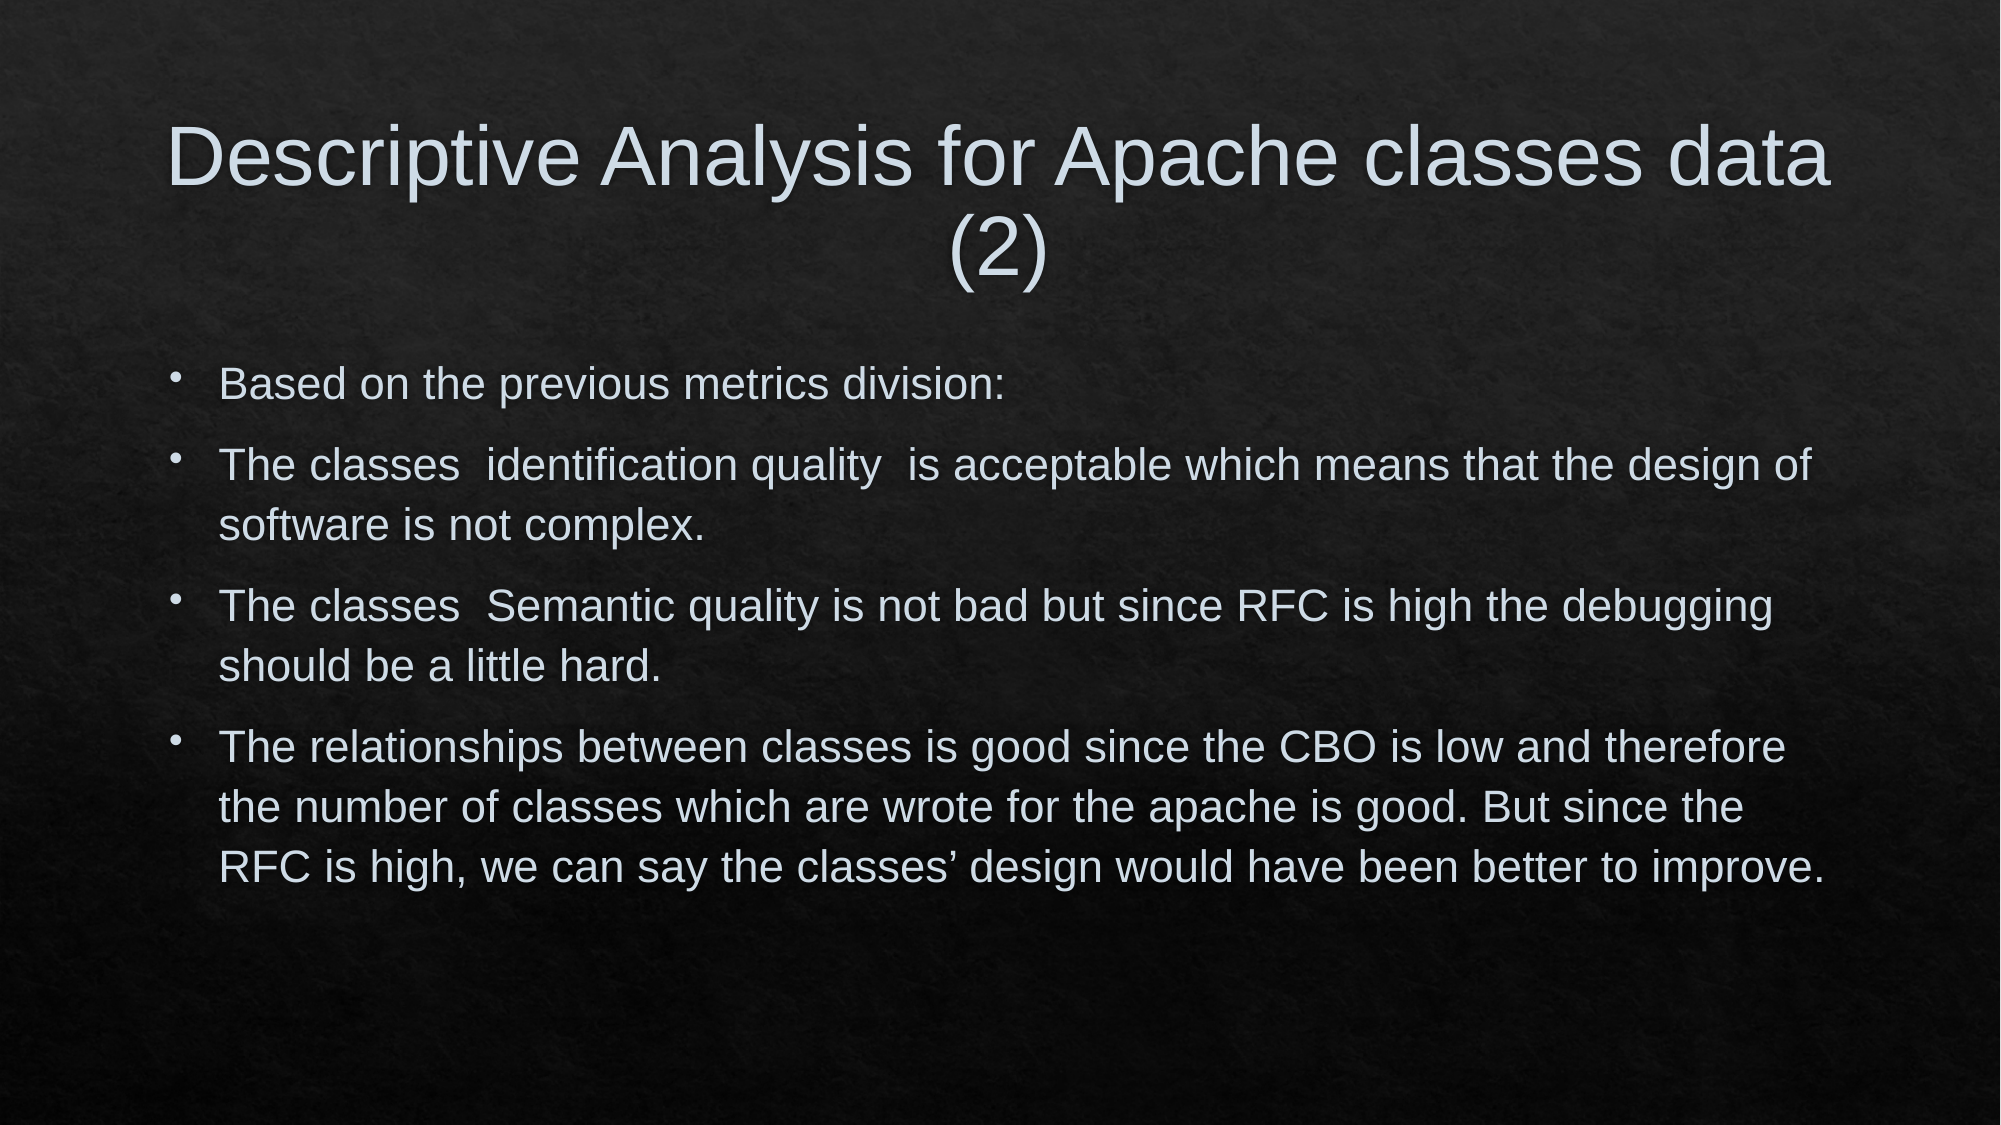

# Descriptive Analysis for Apache classes data (2)
Based on the previous metrics division:
The classes  identification quality  is acceptable which means that the design of software is not complex.
The classes  Semantic quality is not bad but since RFC is high the debugging should be a little hard.
The relationships between classes is good since the CBO is low and therefore the number of classes which are wrote for the apache is good. But since the RFC is high, we can say the classes’ design would have been better to improve.